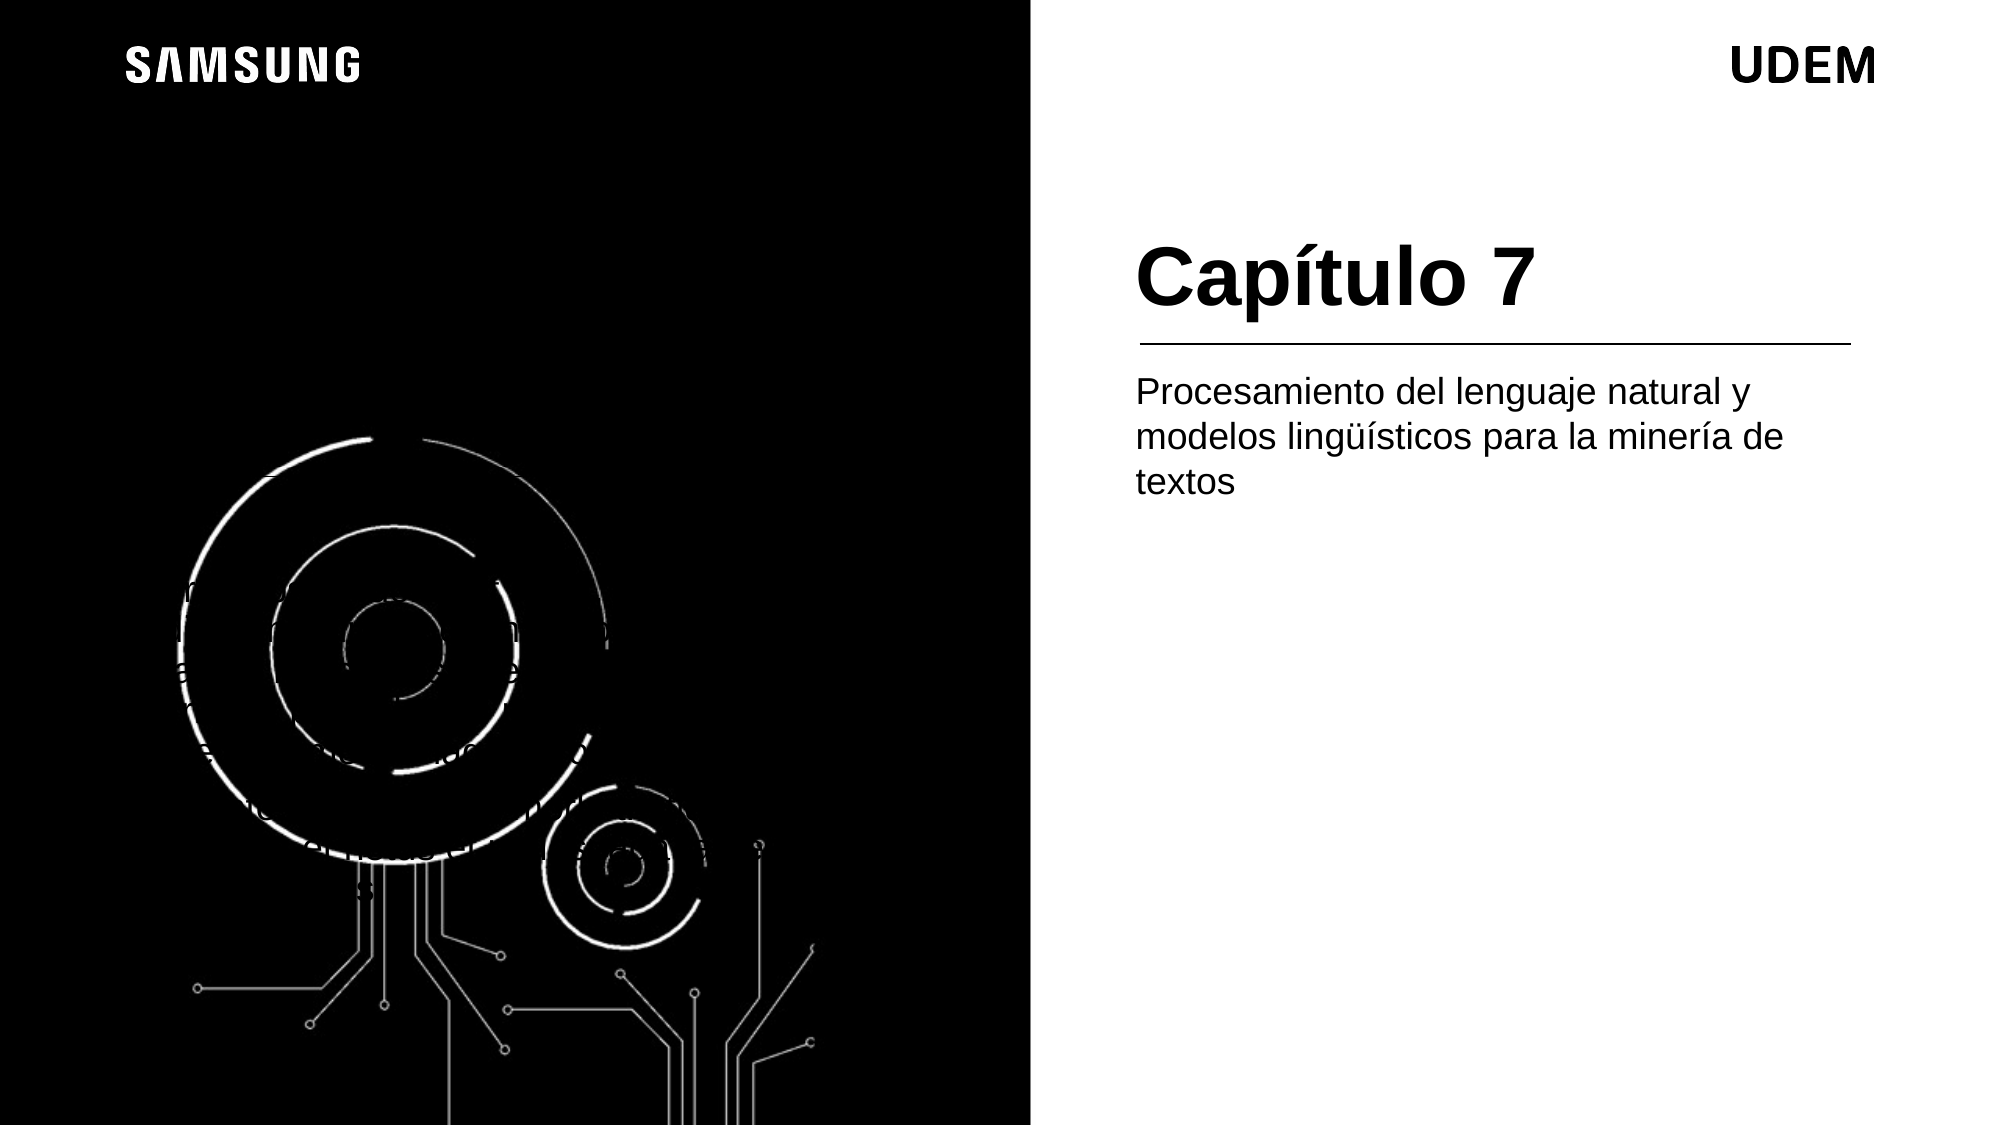

Capítulo 7

Procesamiento del lenguaje natural y modelos lingüísticos para la minería de textos
Lorem ipsum dolor sit amet, consectetuer adipiscing elit. Maecenas porttitor congue massa. Fusce posuere, magna sed pulvinar ultricies, purus lectus malesuada libero, sit amet commodo magna eros quis urna.
Pellentesque habitant morbi tristique senectus et netus et malesuada fames ac turpis egestas.